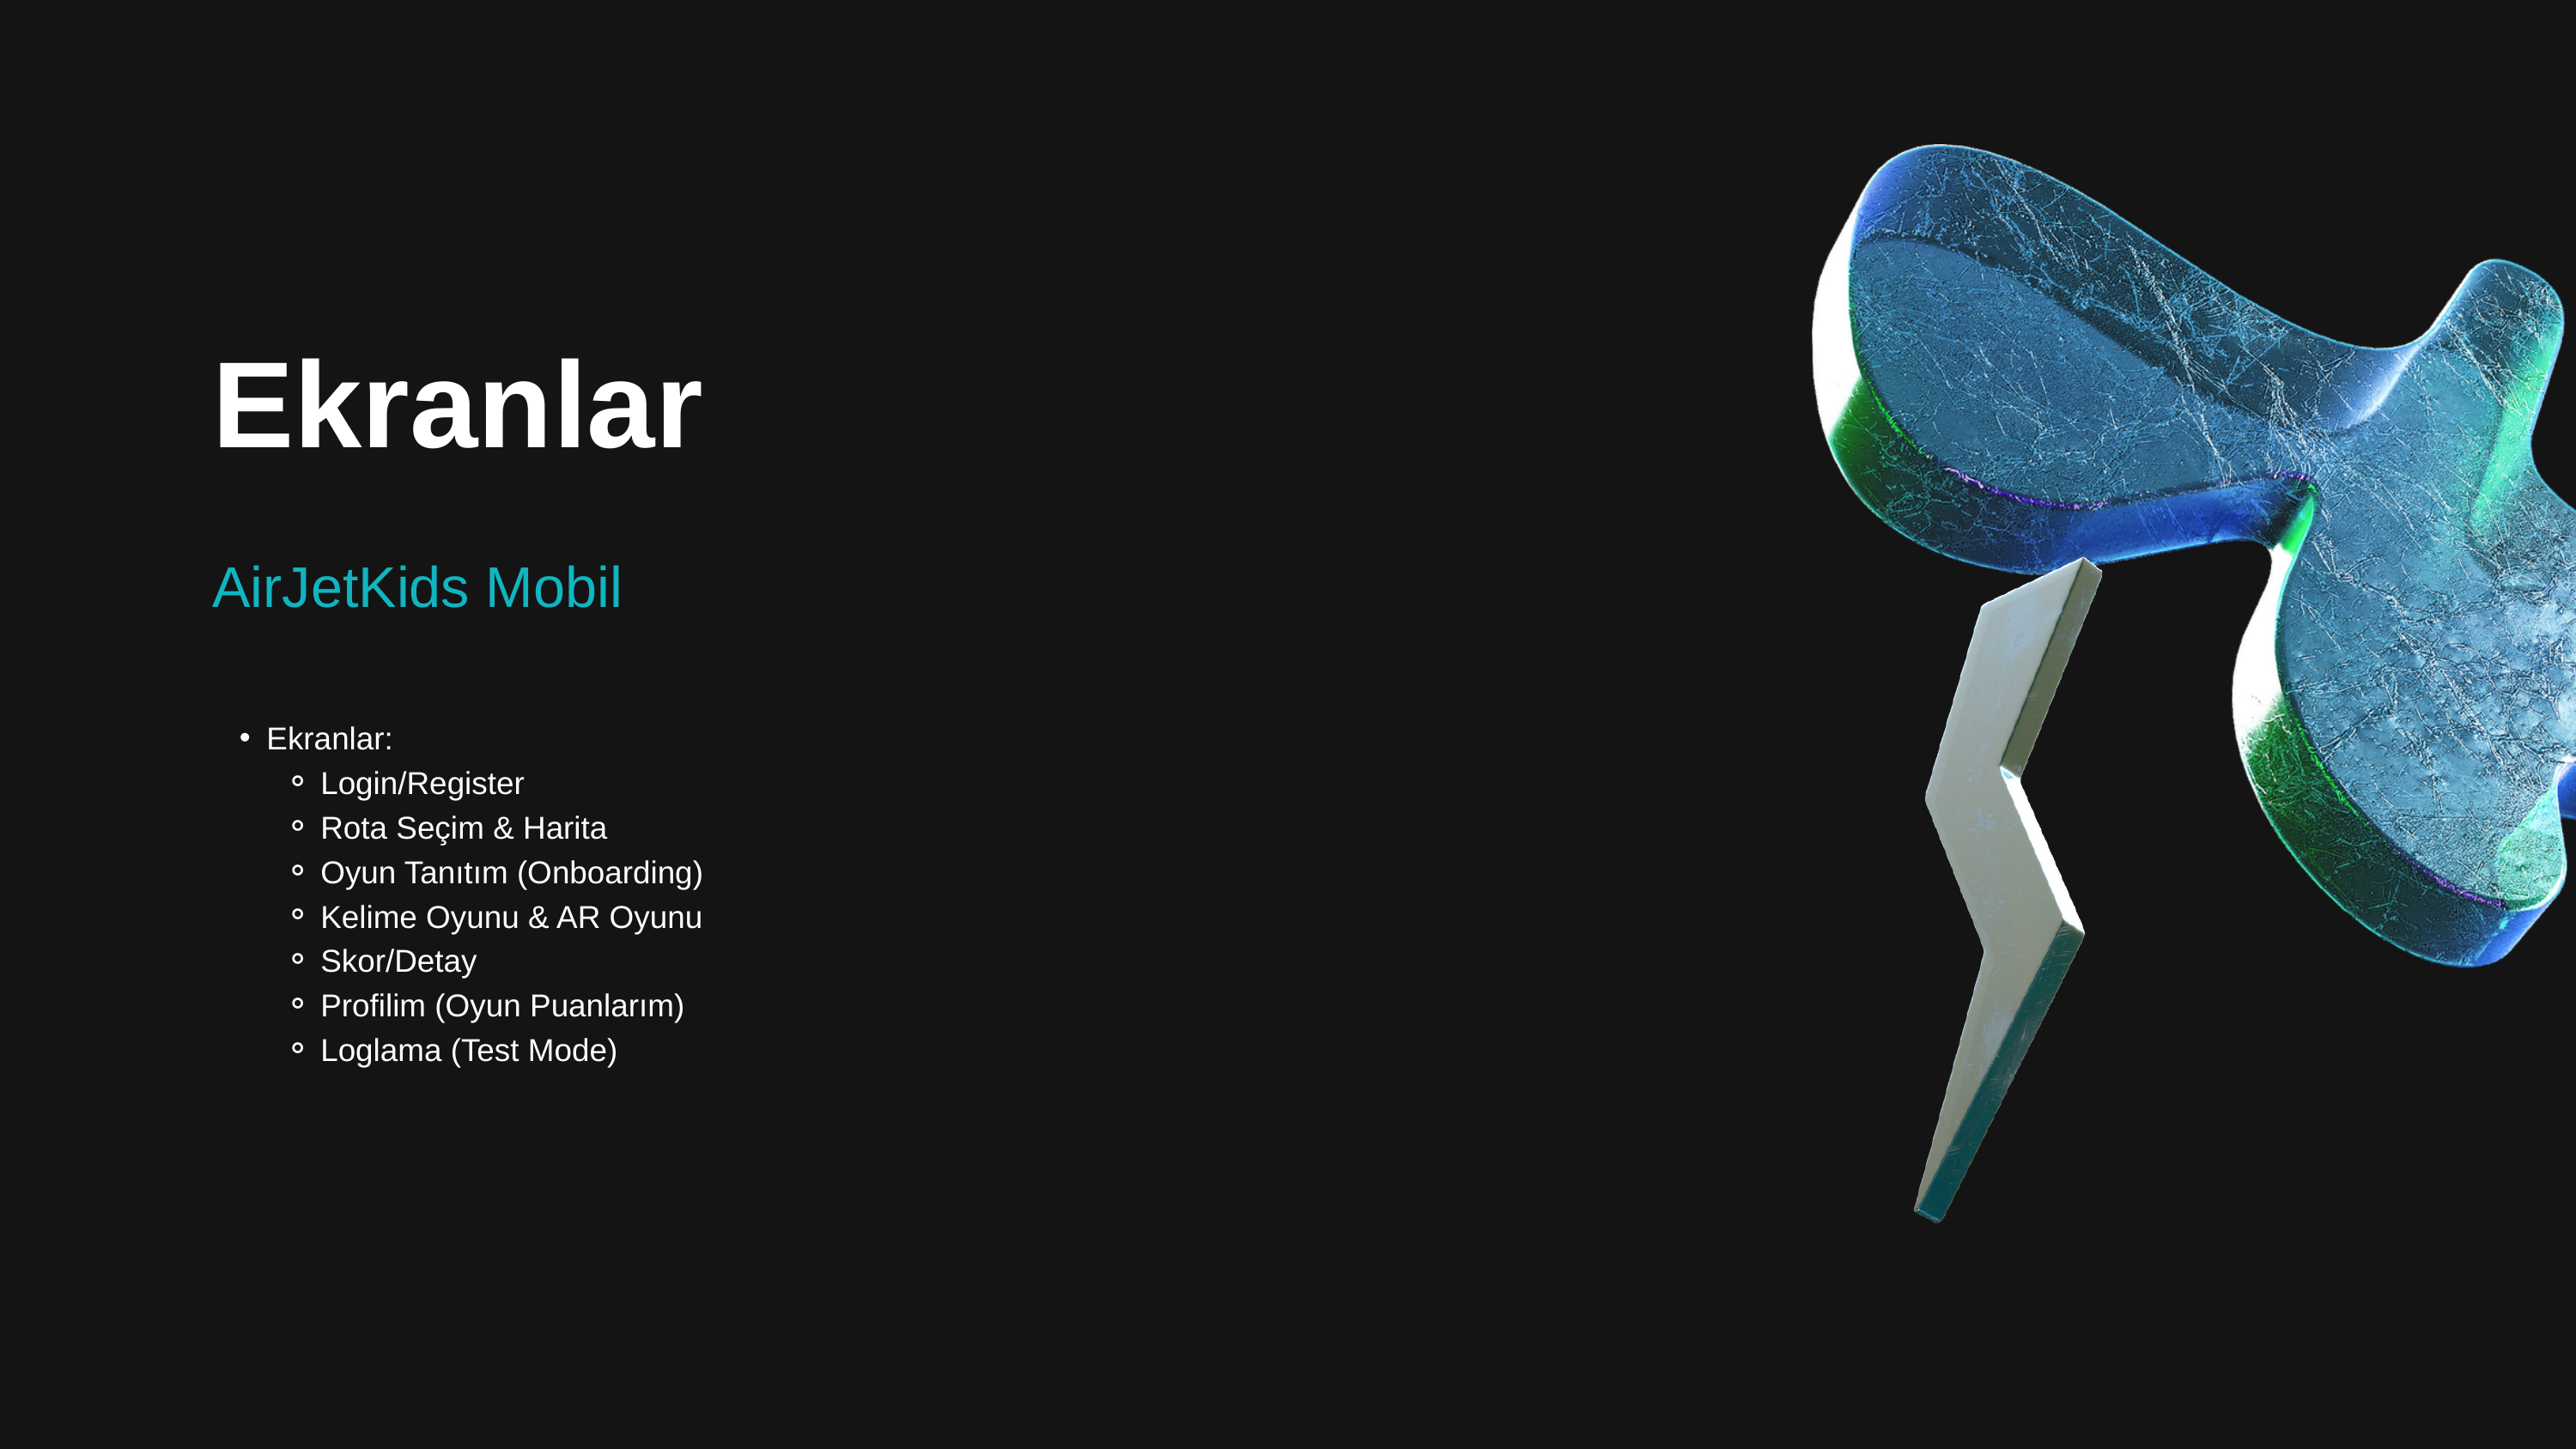

Ekranlar
AirJetKids Mobil
Ekranlar:
Login/Register
Rota Seçim & Harita
Oyun Tanıtım (Onboarding)
Kelime Oyunu & AR Oyunu
Skor/Detay
Profilim (Oyun Puanlarım)
Loglama (Test Mode)